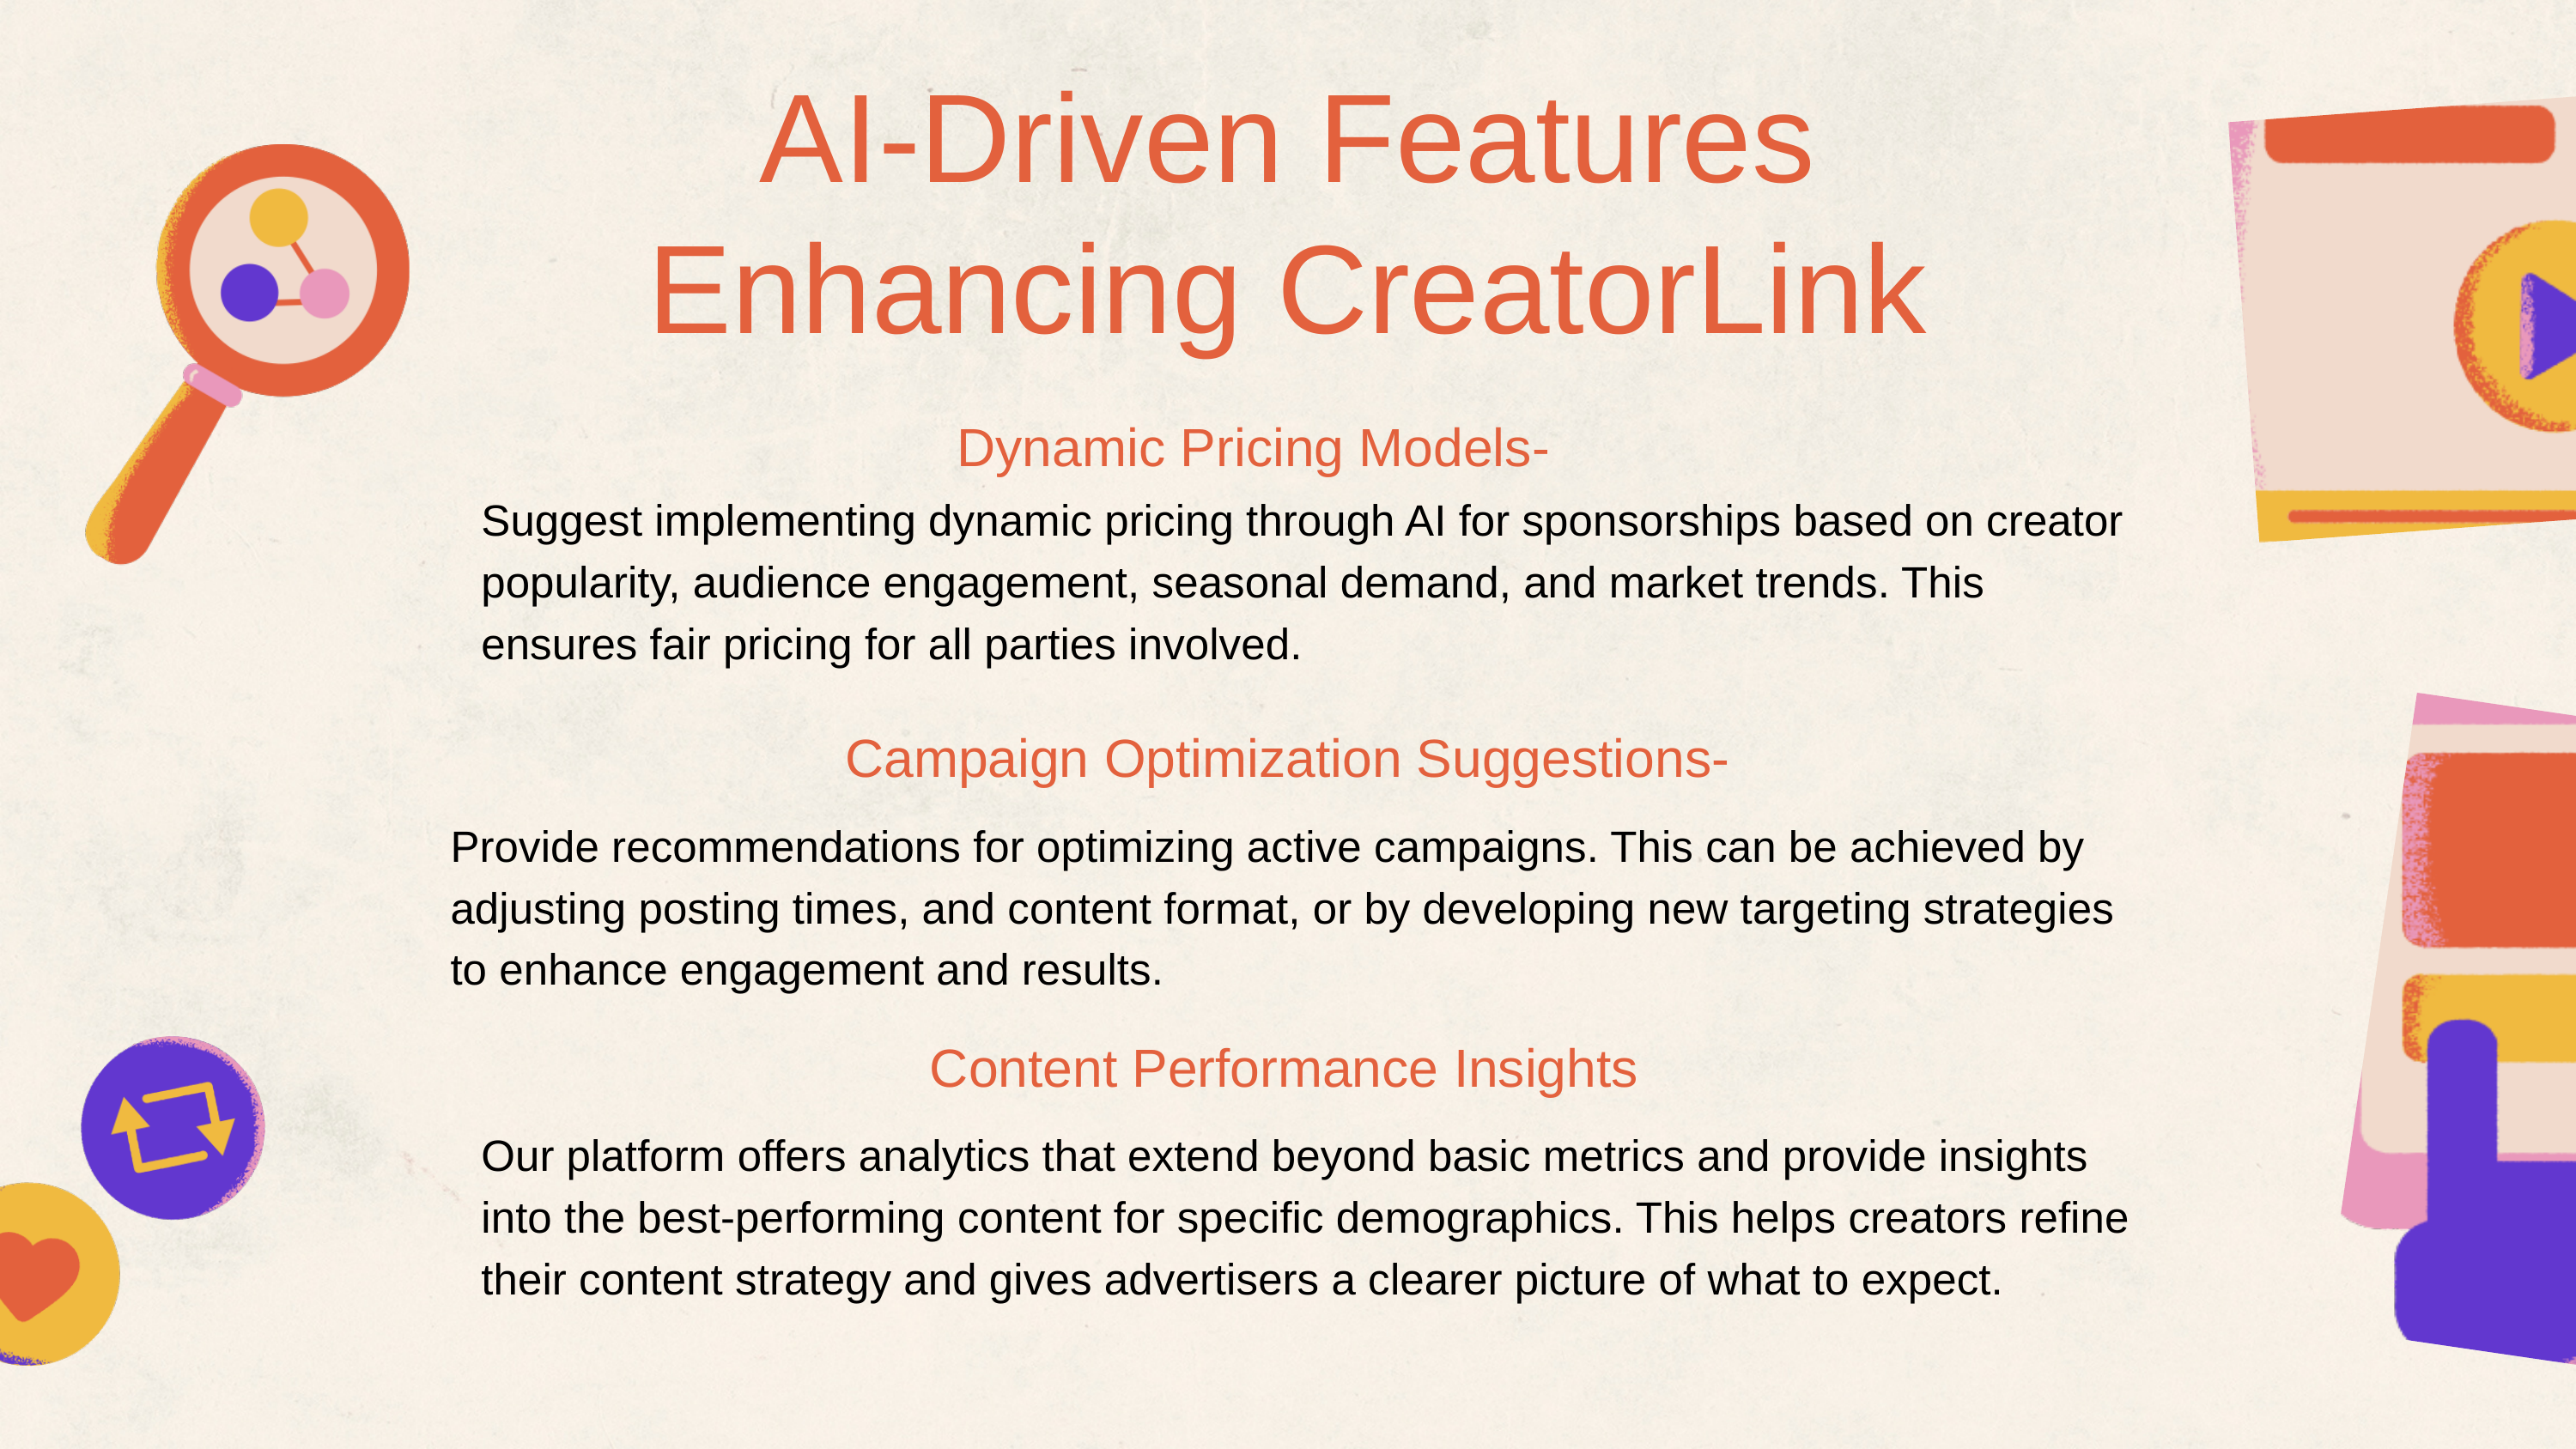

AI-Driven Features Enhancing CreatorLink

Dynamic Pricing Models-
Suggest implementing dynamic pricing through AI for sponsorships based on creator popularity, audience engagement, seasonal demand, and market trends. This ensures fair pricing for all parties involved.

Campaign Optimization Suggestions-
Provide recommendations for optimizing active campaigns. This can be achieved by adjusting posting times, and content format, or by developing new targeting strategies to enhance engagement and results.
Content Performance Insights

Our platform offers analytics that extend beyond basic metrics and provide insights into the best-performing content for specific demographics. This helps creators refine their content strategy and gives advertisers a clearer picture of what to expect.